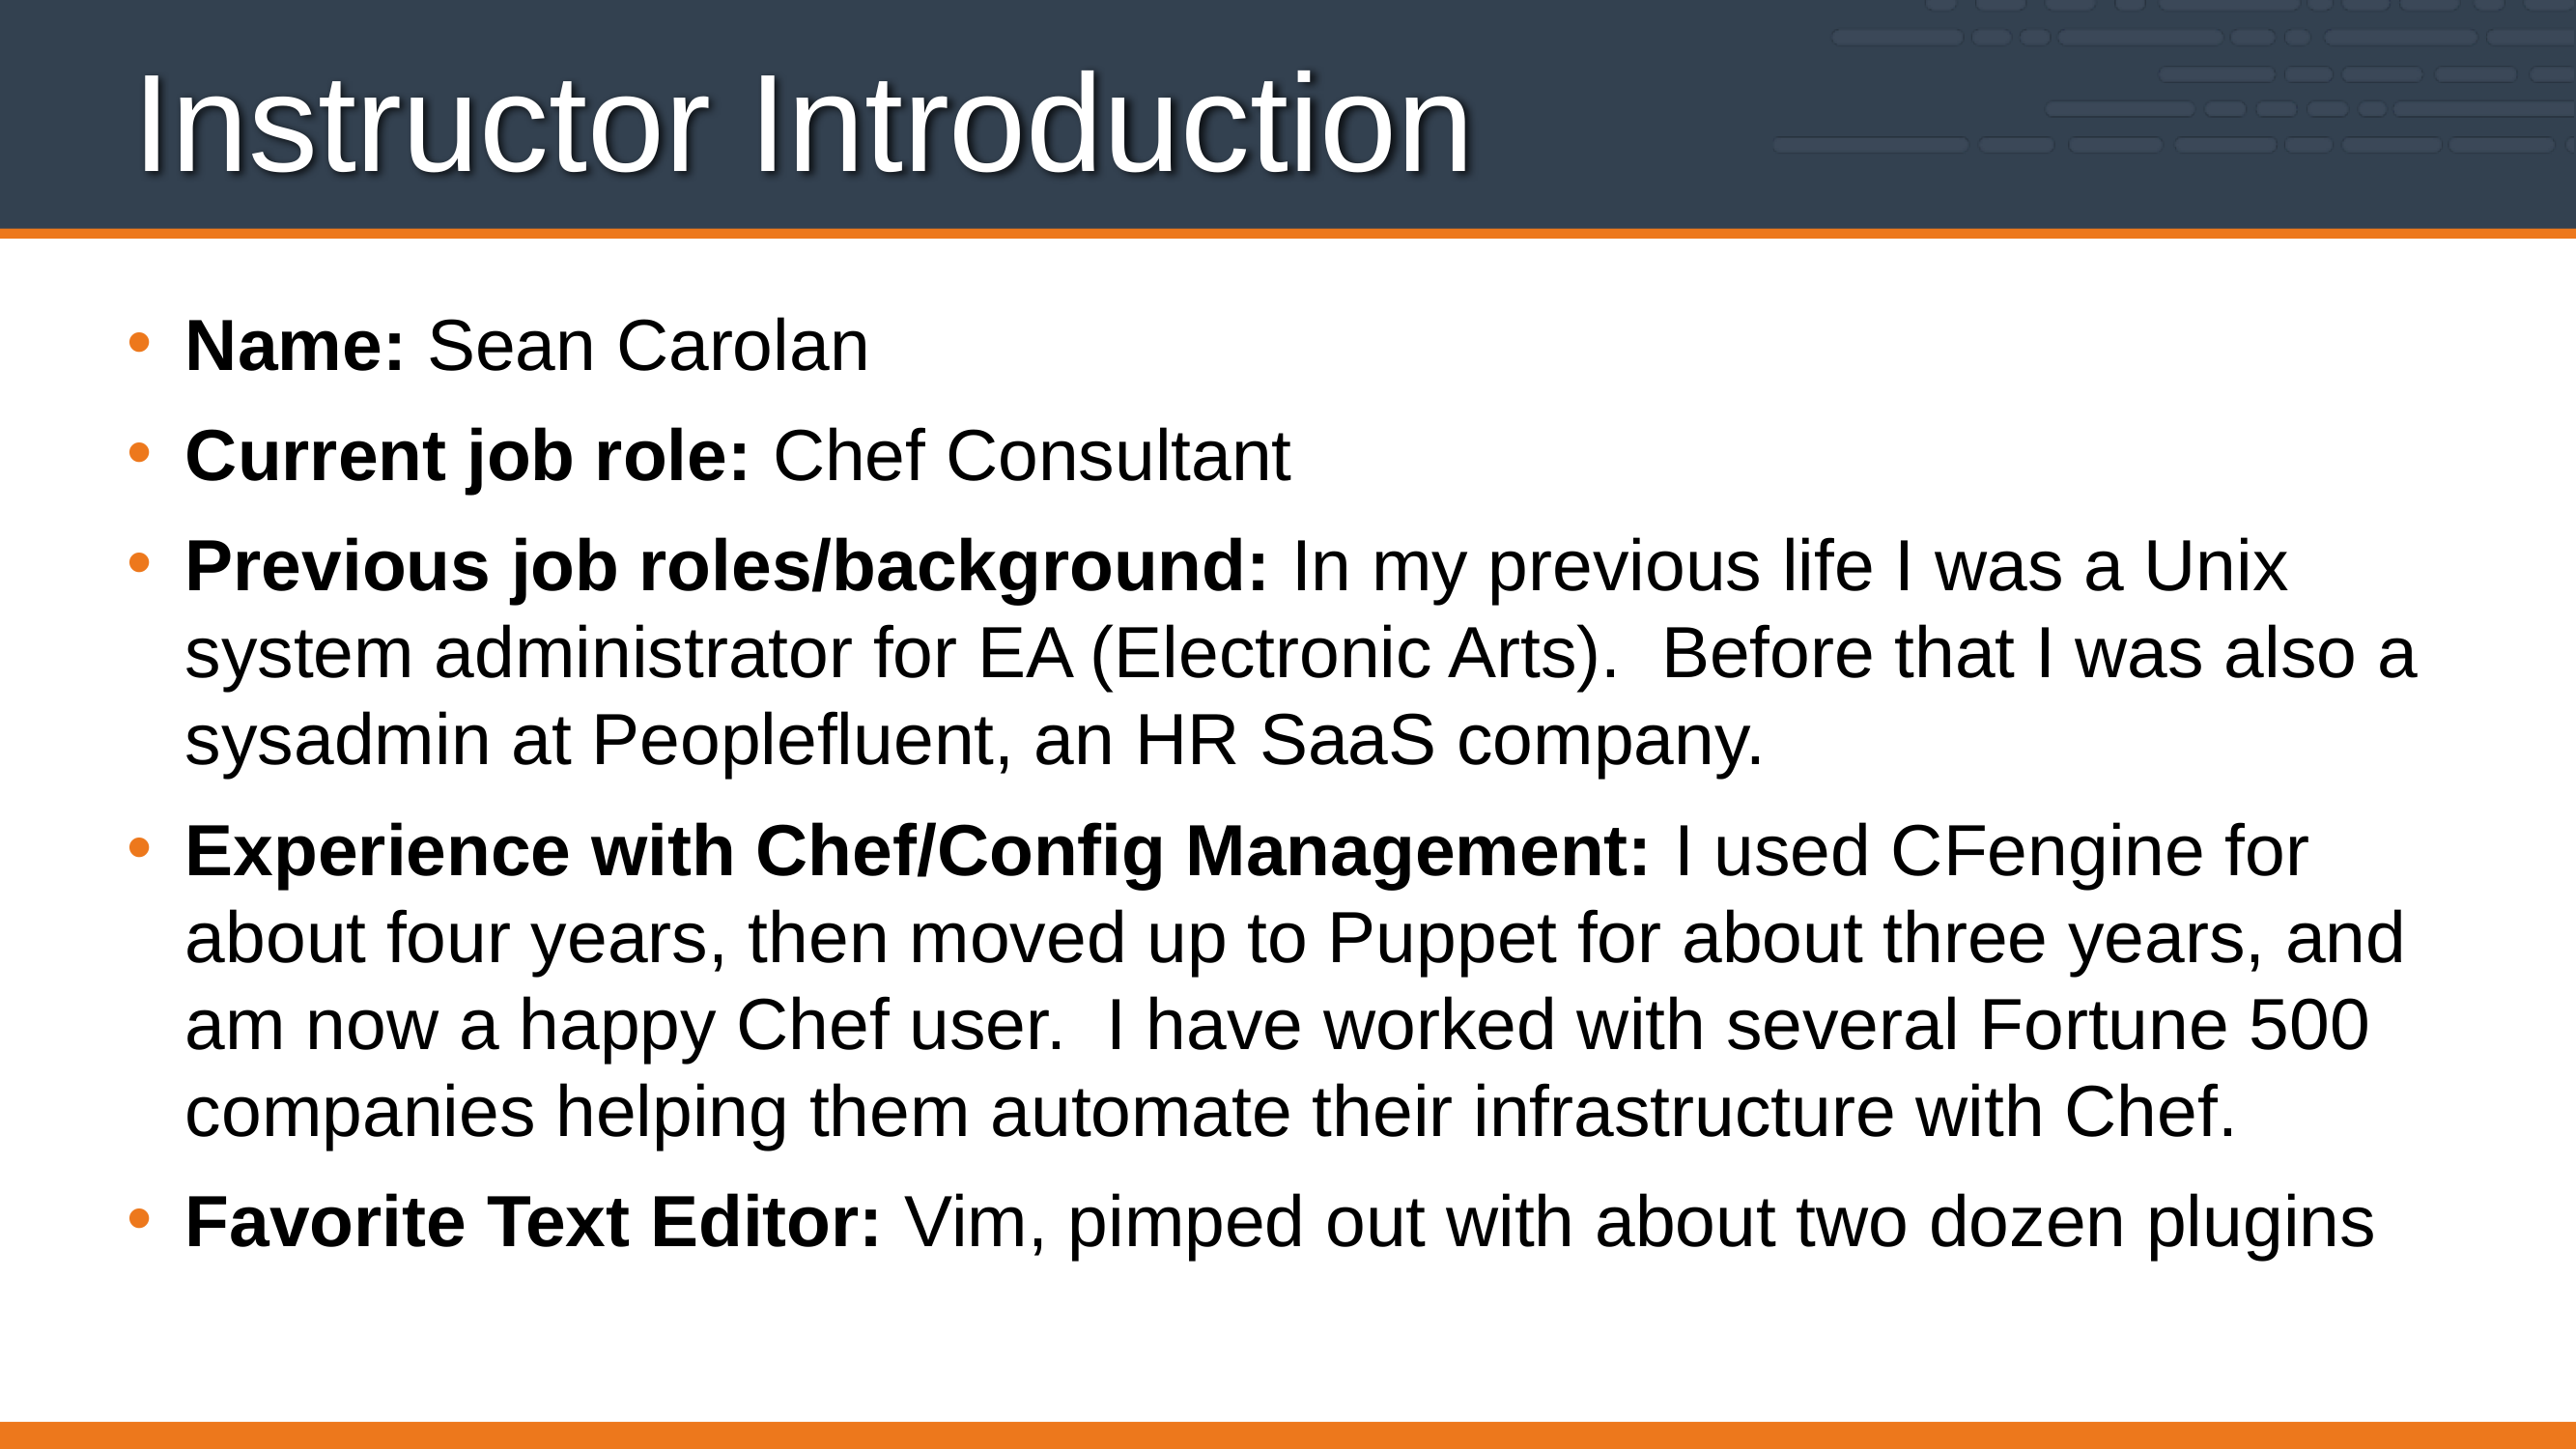

# Instructor Introduction
Name: Sean Carolan
Current job role: Chef Consultant
Previous job roles/background: In my previous life I was a Unix system administrator for EA (Electronic Arts).  Before that I was also a sysadmin at Peoplefluent, an HR SaaS company.
Experience with Chef/Config Management: I used CFengine for about four years, then moved up to Puppet for about three years, and am now a happy Chef user.  I have worked with several Fortune 500 companies helping them automate their infrastructure with Chef.
Favorite Text Editor: Vim, pimped out with about two dozen plugins